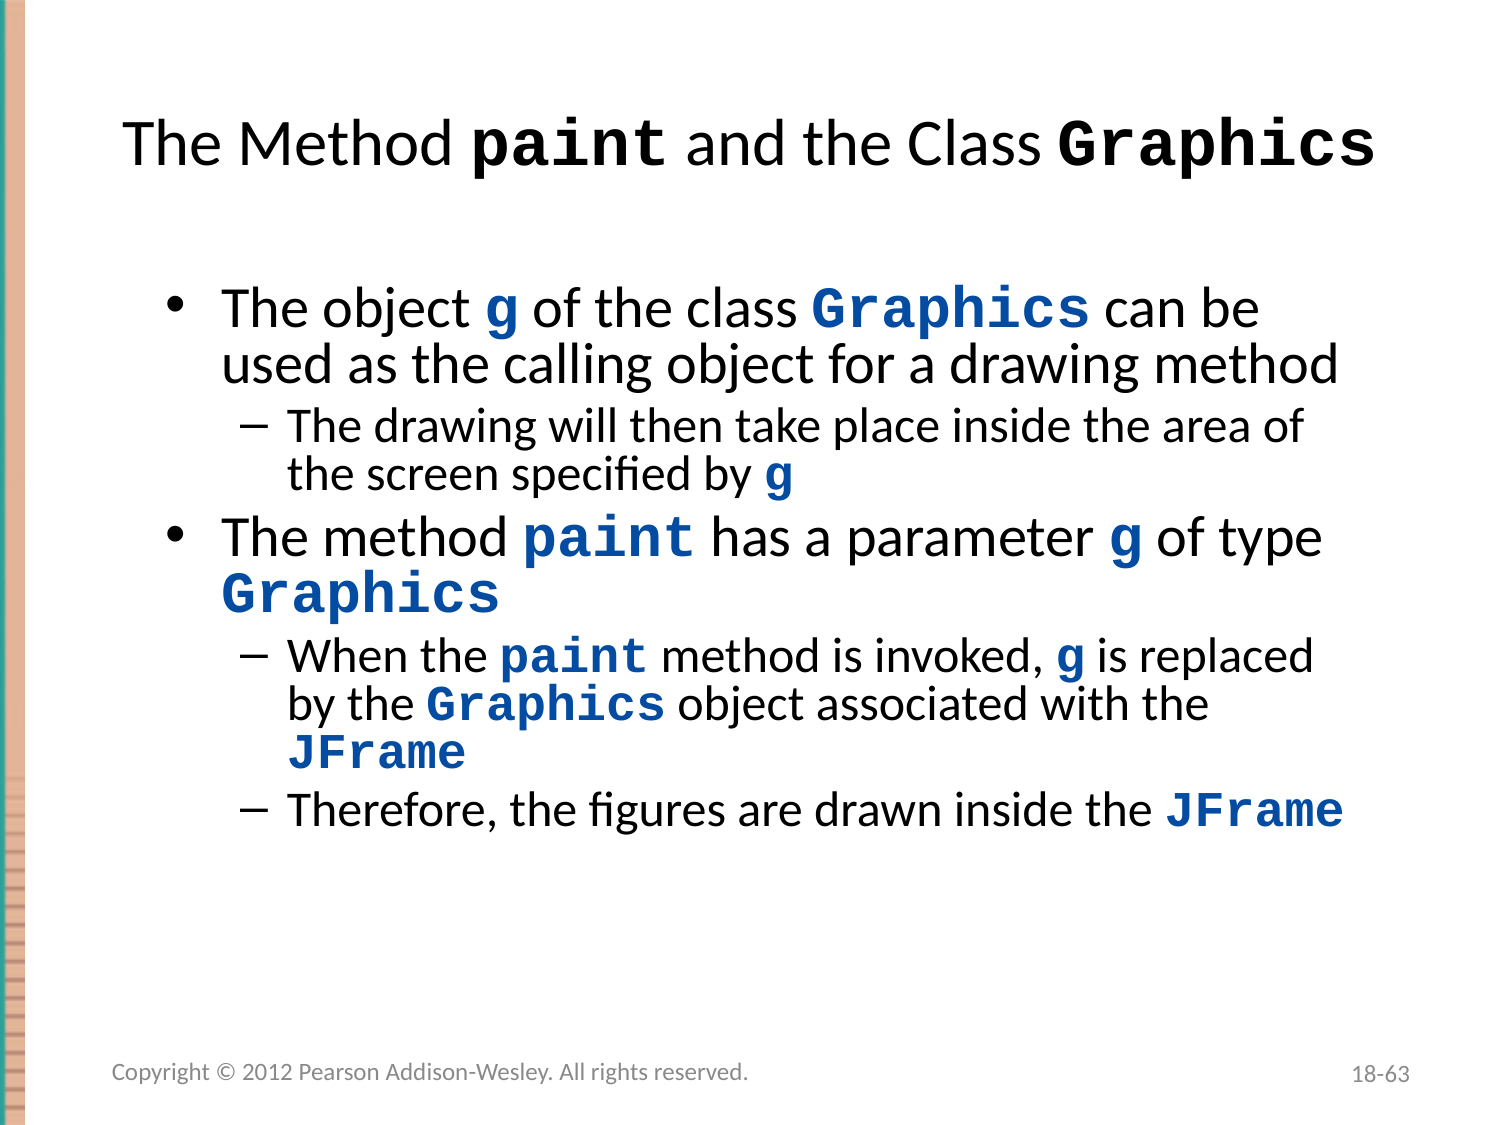

# The Method paint and the Class Graphics
The object g of the class Graphics can be used as the calling object for a drawing method
The drawing will then take place inside the area of the screen specified by g
The method paint has a parameter g of type Graphics
When the paint method is invoked, g is replaced by the Graphics object associated with the JFrame
Therefore, the figures are drawn inside the JFrame
Copyright © 2012 Pearson Addison-Wesley. All rights reserved.
18-63